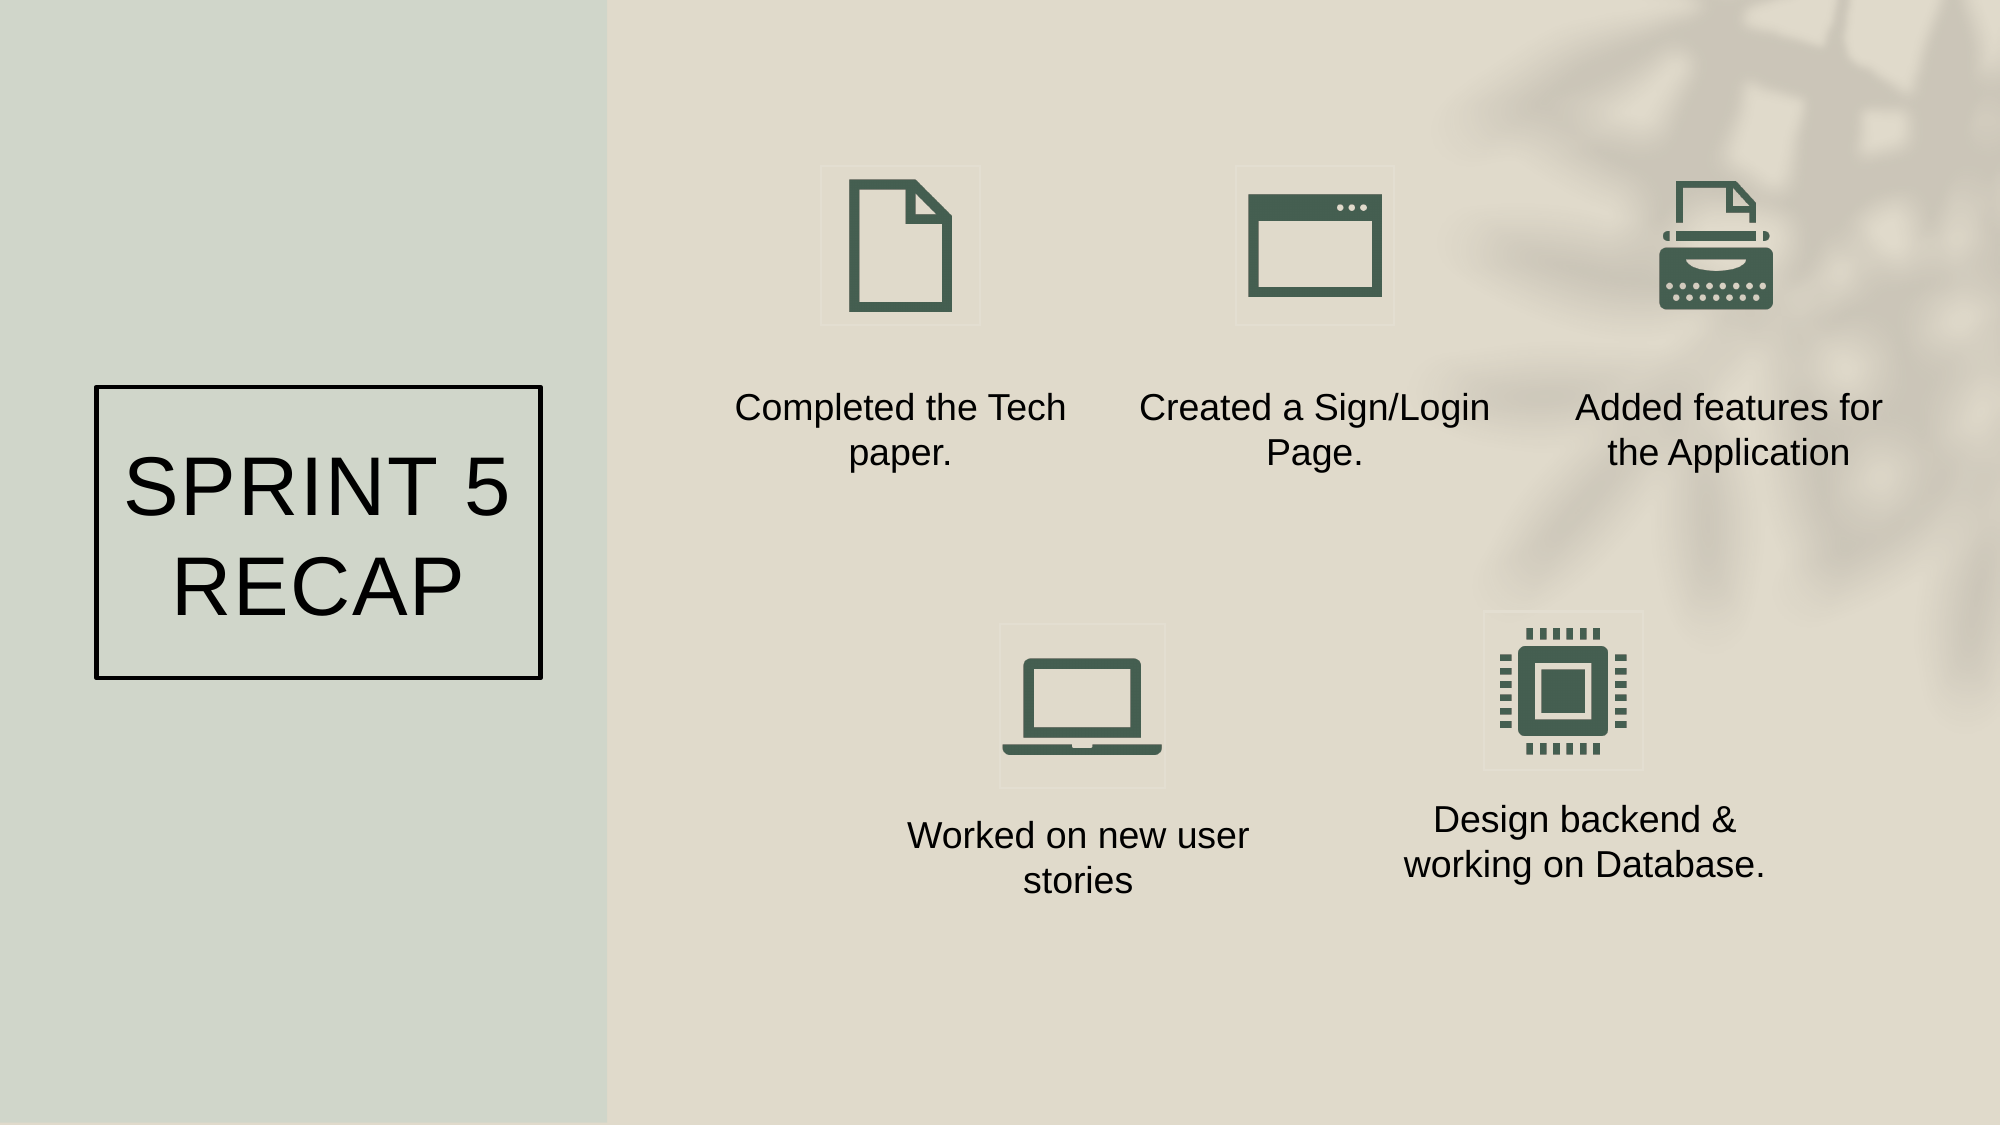

Completed the Tech paper.
Created a Sign/Login Page.
Added features for the Application
Worked on new user stories
Design backend & working on Database.
# Sprint 5 recap